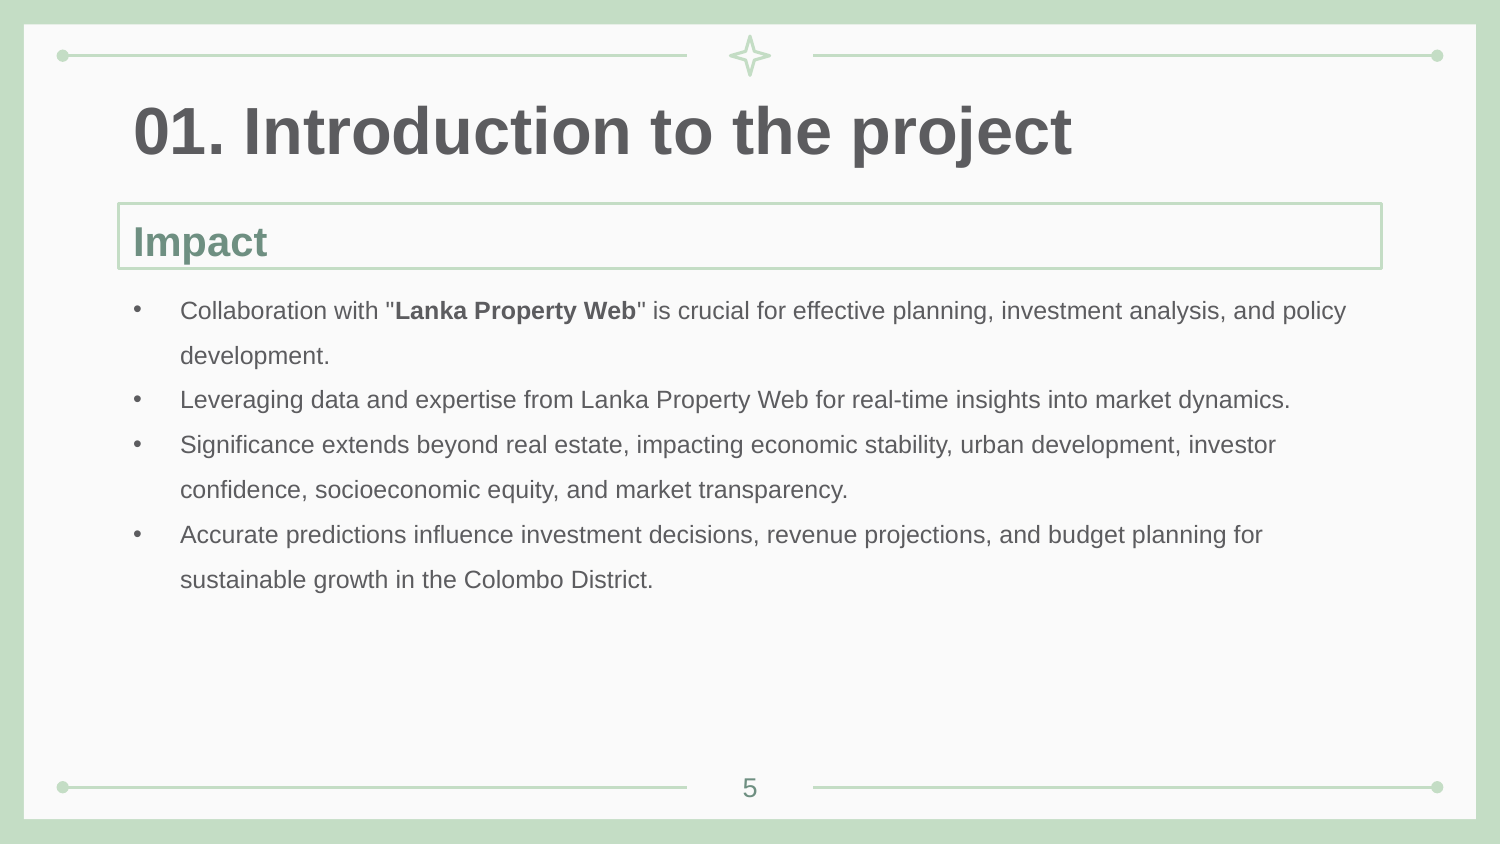

# 01. Introduction to the project
Impact
Collaboration with "Lanka Property Web" is crucial for effective planning, investment analysis, and policy development.
Leveraging data and expertise from Lanka Property Web for real-time insights into market dynamics.
Significance extends beyond real estate, impacting economic stability, urban development, investor confidence, socioeconomic equity, and market transparency.
Accurate predictions influence investment decisions, revenue projections, and budget planning for sustainable growth in the Colombo District.
5